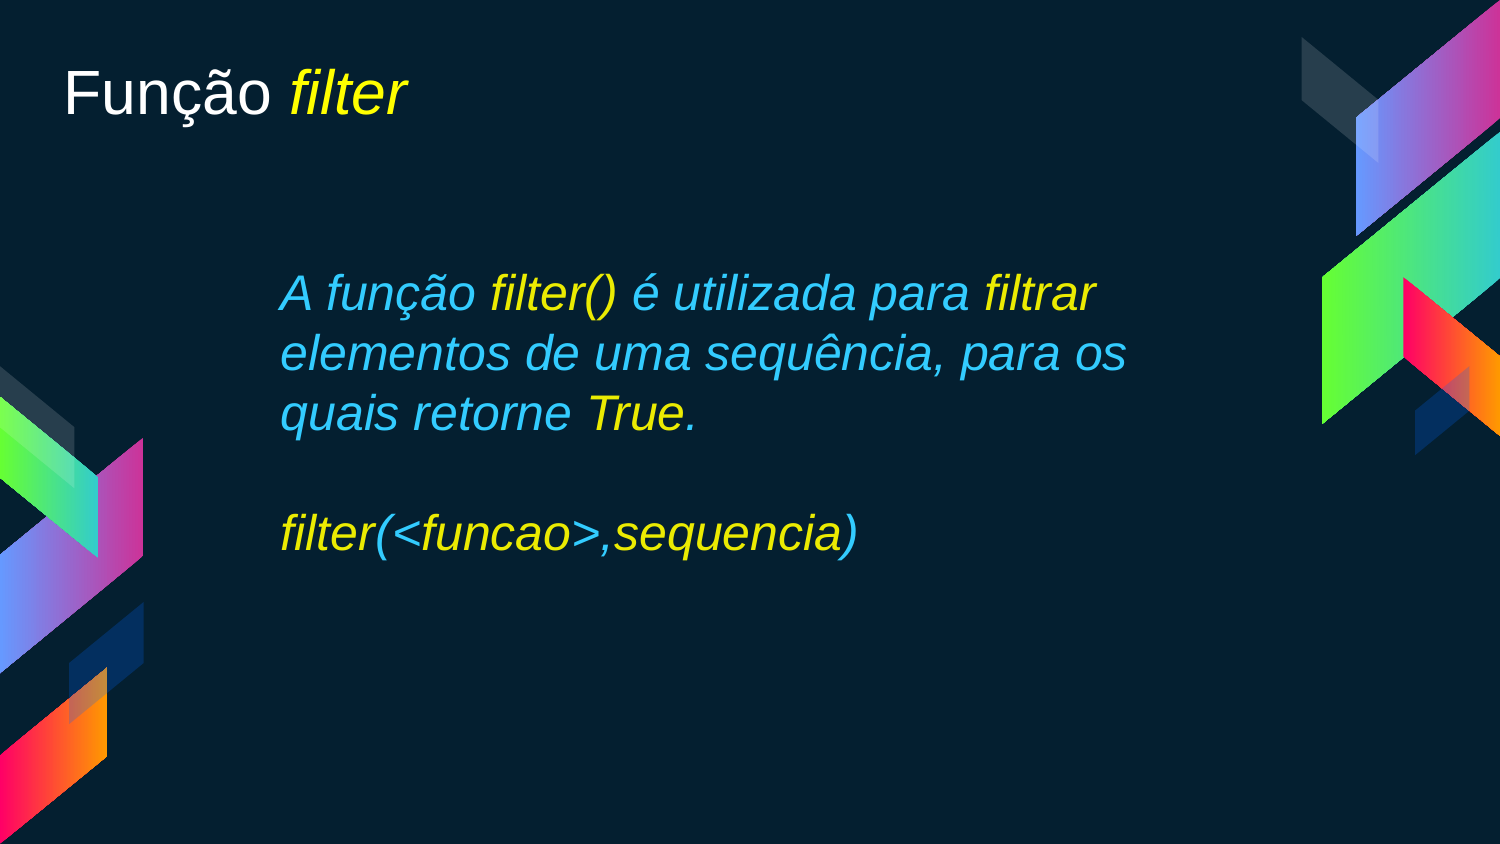

Função filter
A função filter() é utilizada para filtrar elementos de uma sequência, para os quais retorne True.

filter(<funcao>,sequencia)